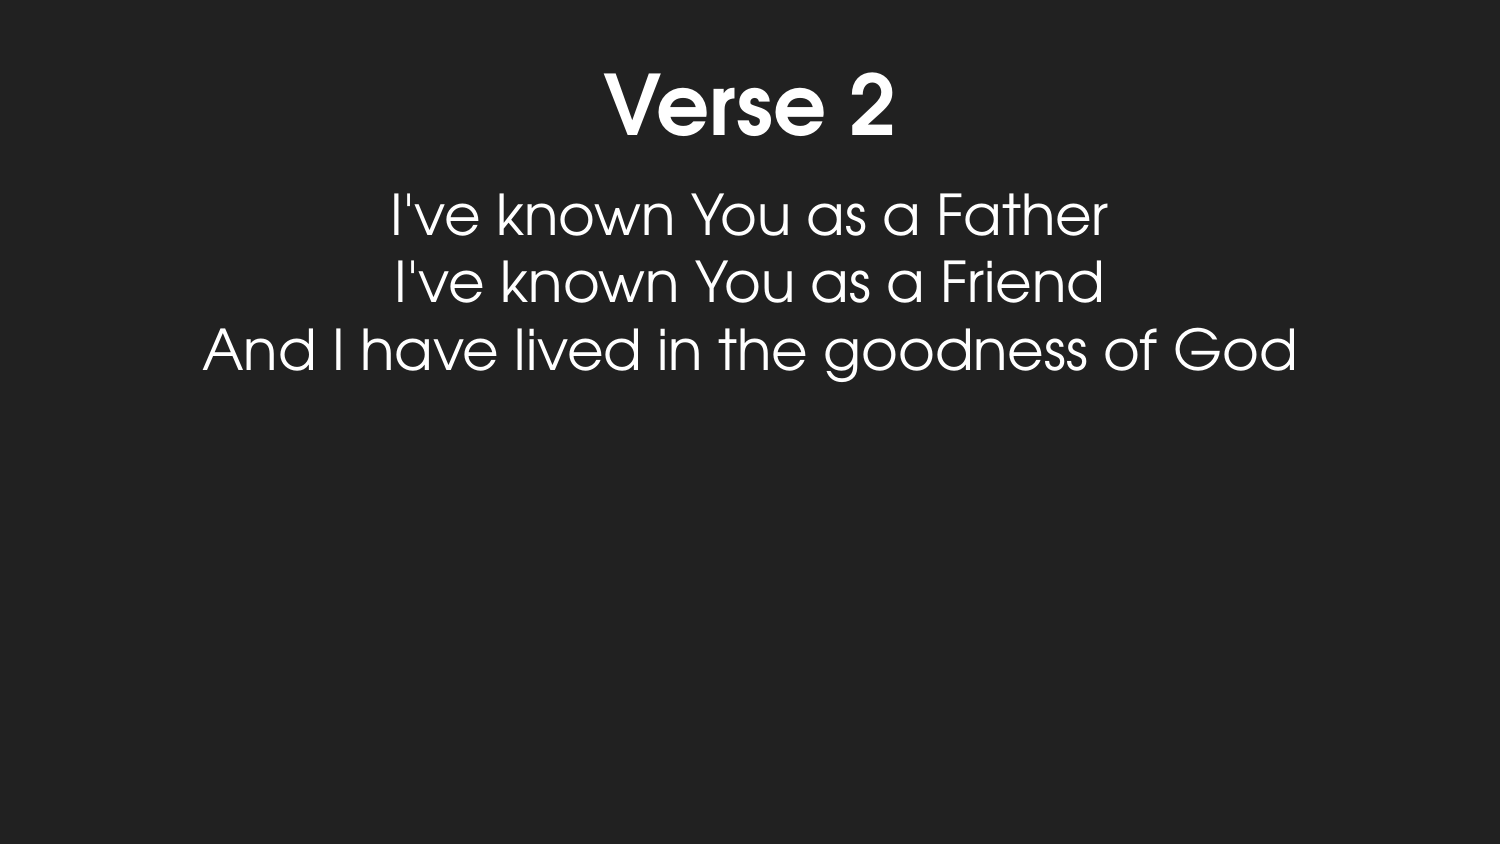

Verse 2
I've known You as a Father
I've known You as a Friend
And I have lived in the goodness of God